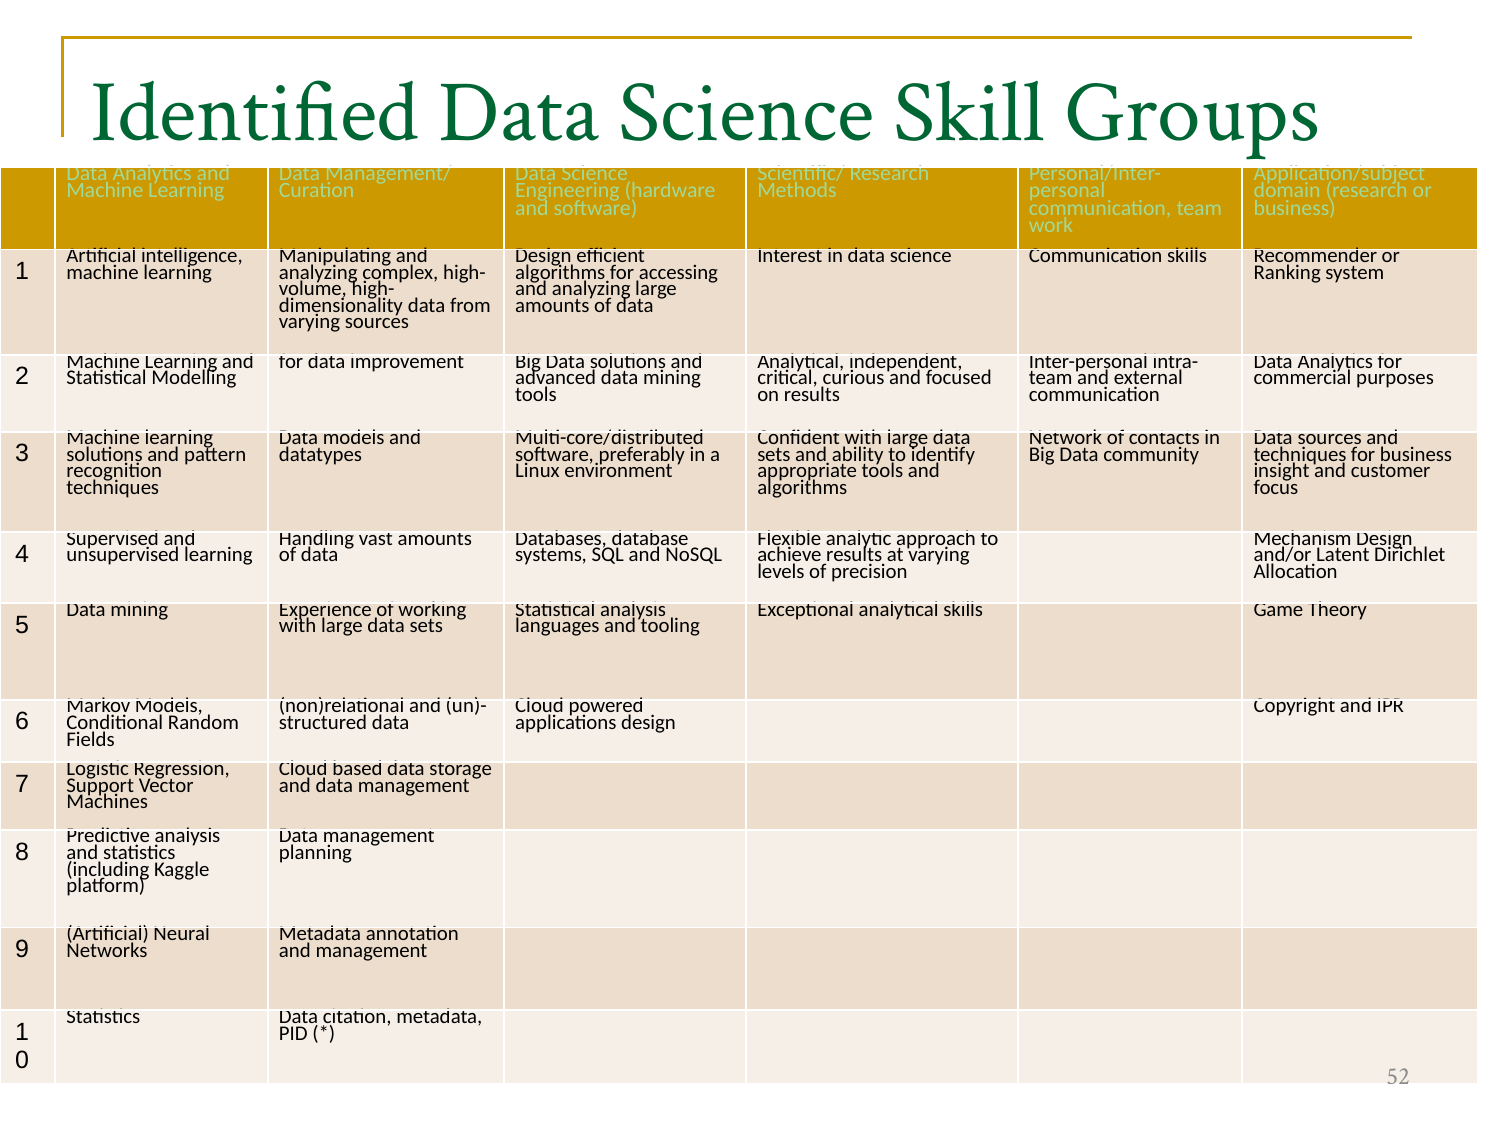

# Identified Data Science Skill Groups
|  | Data Analytics and Machine Learning | Data Management/ Curation | Data Science Engineering (hardware and software) | Scientific/ Research Methods | Personal/Inter-personal communication, team work | Application/subject domain (research or business) |
| --- | --- | --- | --- | --- | --- | --- |
| 1 | Artificial intelligence, machine learning | Manipulating and analyzing complex, high-volume, high-dimensionality data from varying sources | Design efficient algorithms for accessing and analyzing large amounts of data | Interest in data science | Communication skills | Recommender or Ranking system |
| 2 | Machine Learning and Statistical Modelling | for data improvement | Big Data solutions and advanced data mining tools | Analytical, independent, critical, curious and focused on results | Inter-personal intra-team and external communication | Data Analytics for commercial purposes |
| 3 | Machine learning solutions and pattern recognition techniques | Data models and datatypes | Multi-core/distributed software, preferably in a Linux environment | Confident with large data sets and ability to identify appropriate tools and algorithms | Network of contacts in Big Data community | Data sources and techniques for business insight and customer focus |
| 4 | Supervised and unsupervised learning | Handling vast amounts of data | Databases, database systems, SQL and NoSQL | Flexible analytic approach to achieve results at varying levels of precision |  | Mechanism Design and/or Latent Dirichlet Allocation |
| 5 | Data mining | Experience of working with large data sets | Statistical analysis languages and tooling | Exceptional analytical skills |  | Game Theory |
| 6 | Markov Models, Conditional Random Fields | (non)relational and (un)-structured data | Cloud powered applications design |  |  | Copyright and IPR |
| 7 | Logistic Regression, Support Vector Machines | Cloud based data storage and data management |  |  |  |  |
| 8 | Predictive analysis and statistics (including Kaggle platform) | Data management planning |  |  |  |  |
| 9 | (Artificial) Neural Networks | Metadata annotation and management |  |  |  |  |
| 10 | Statistics | Data citation, metadata, PID (\*) |  |  |  |  |
52